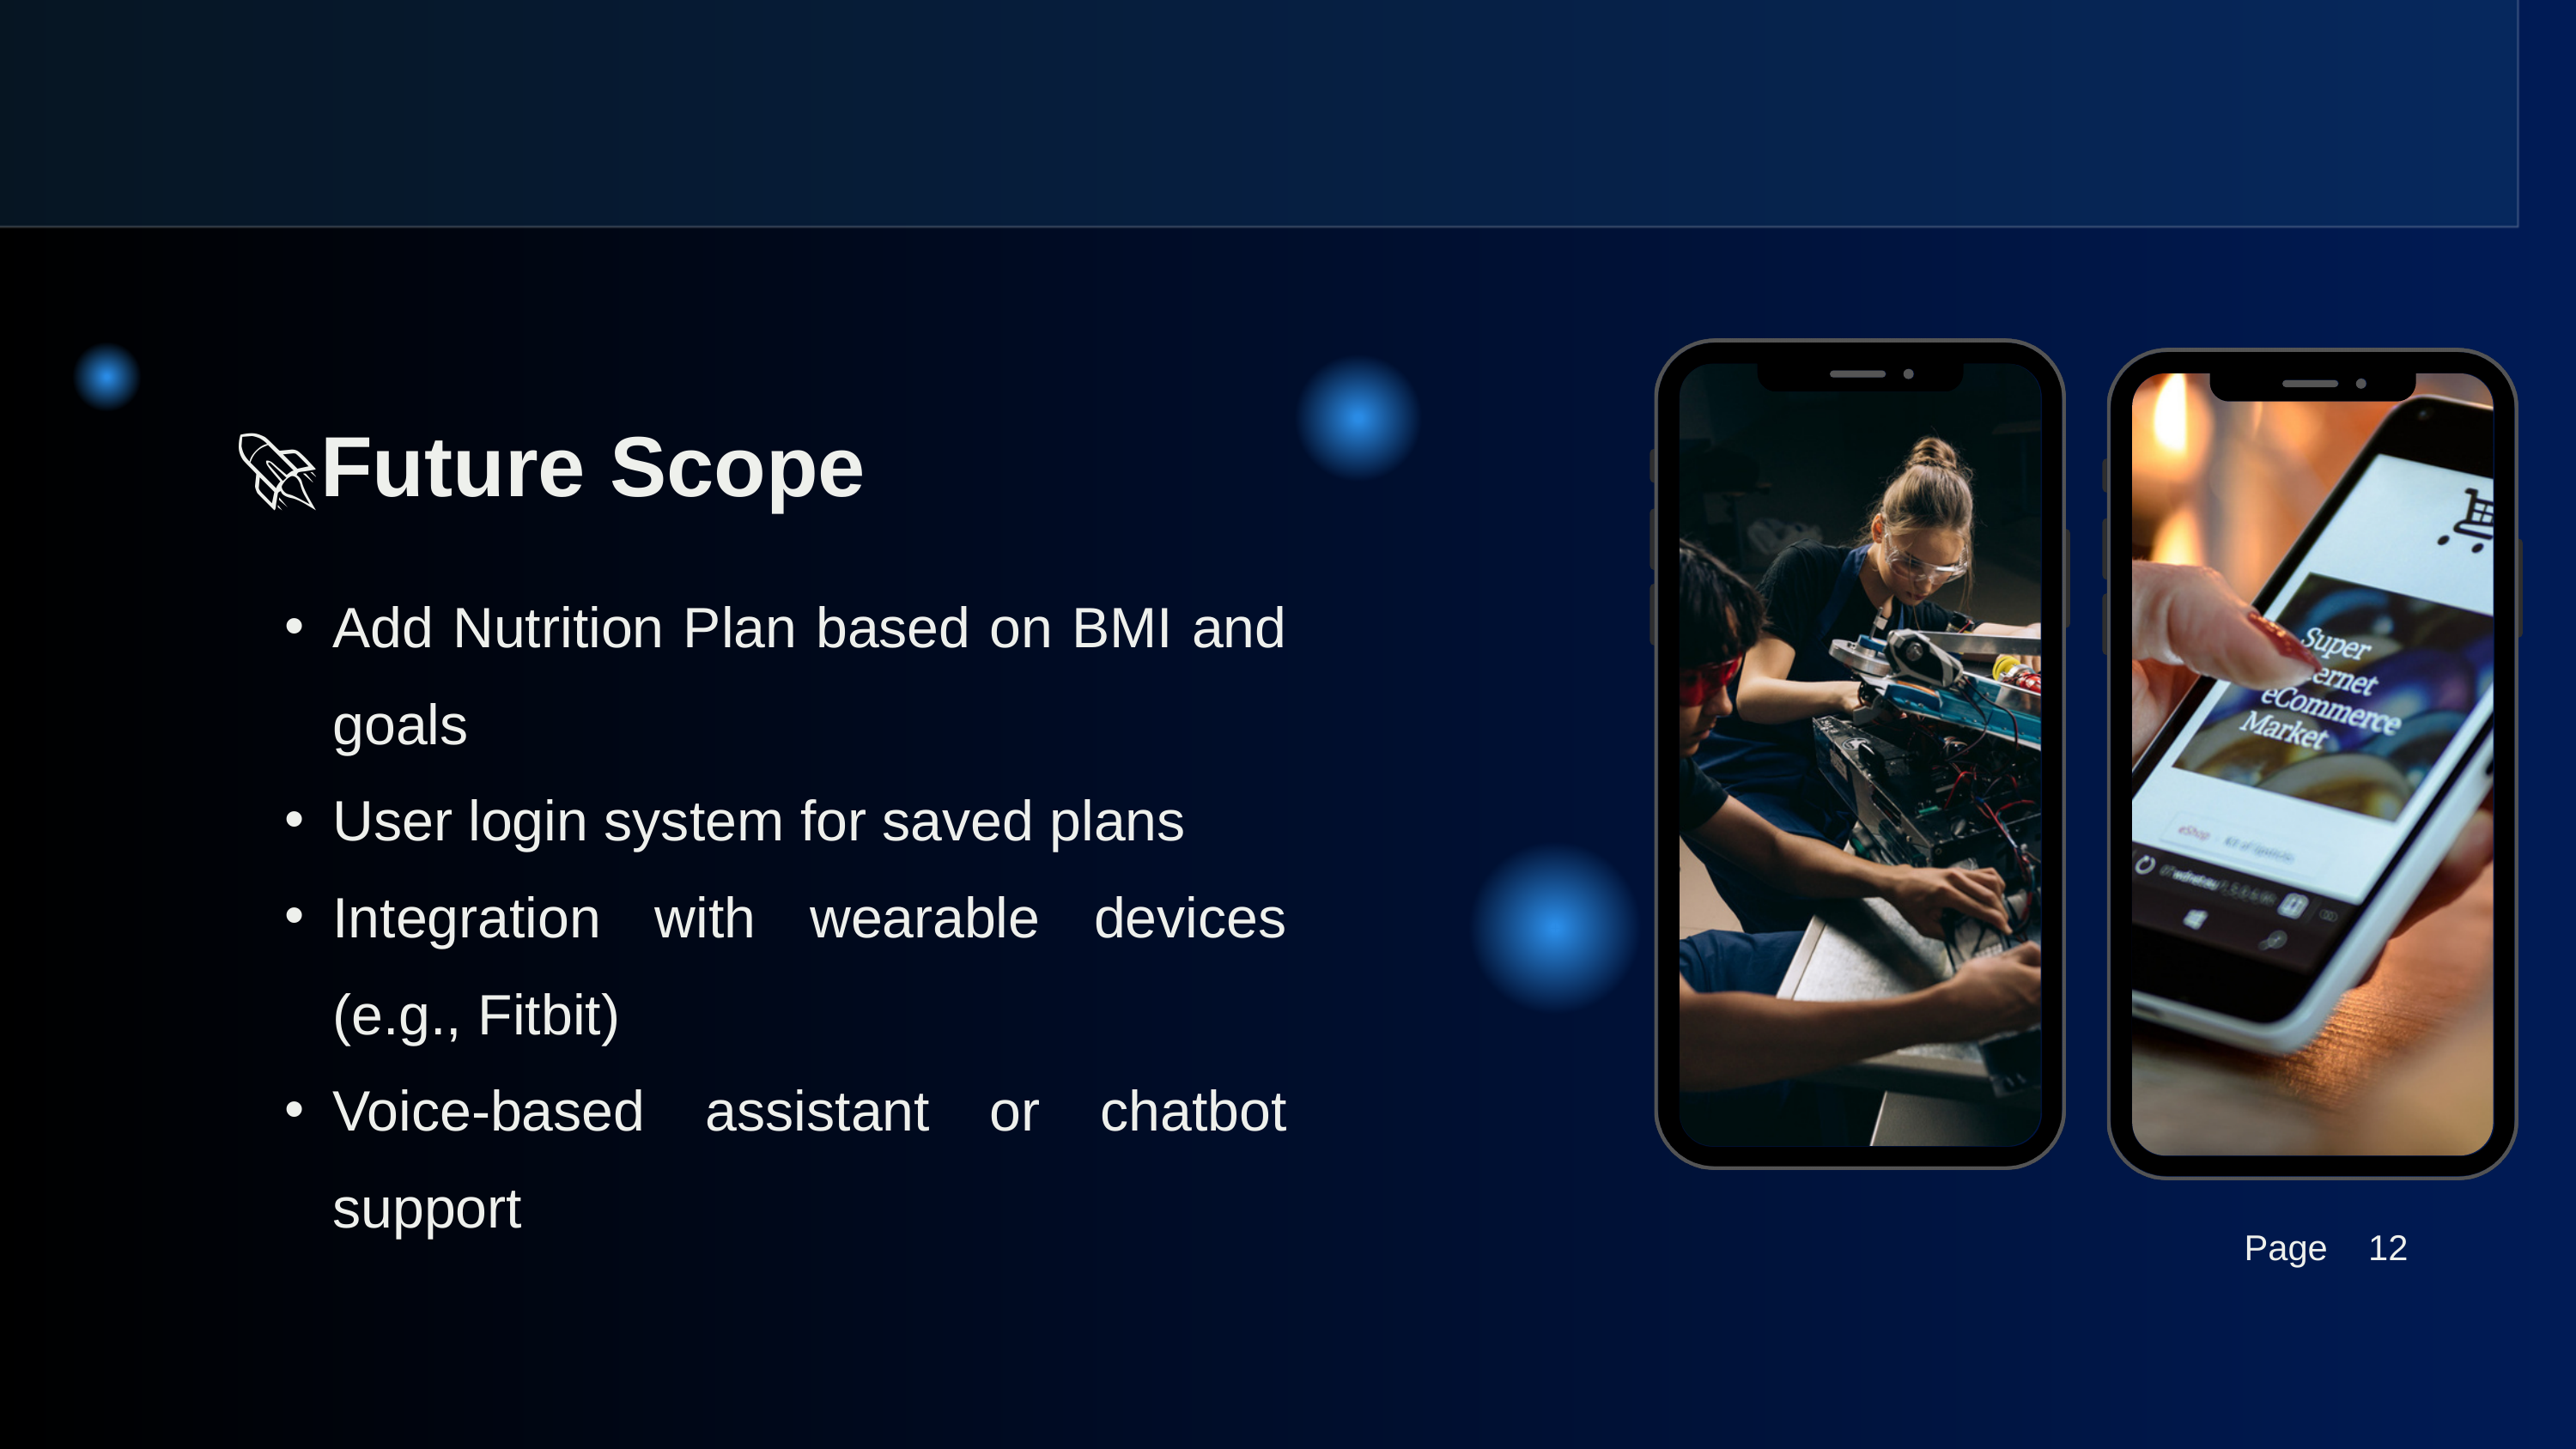

🚀Future Scope

Add Nutrition Plan based on BMI and goals
User login system for saved plans
Integration with wearable devices (e.g., Fitbit)
Voice-based assistant or chatbot support

Page
12